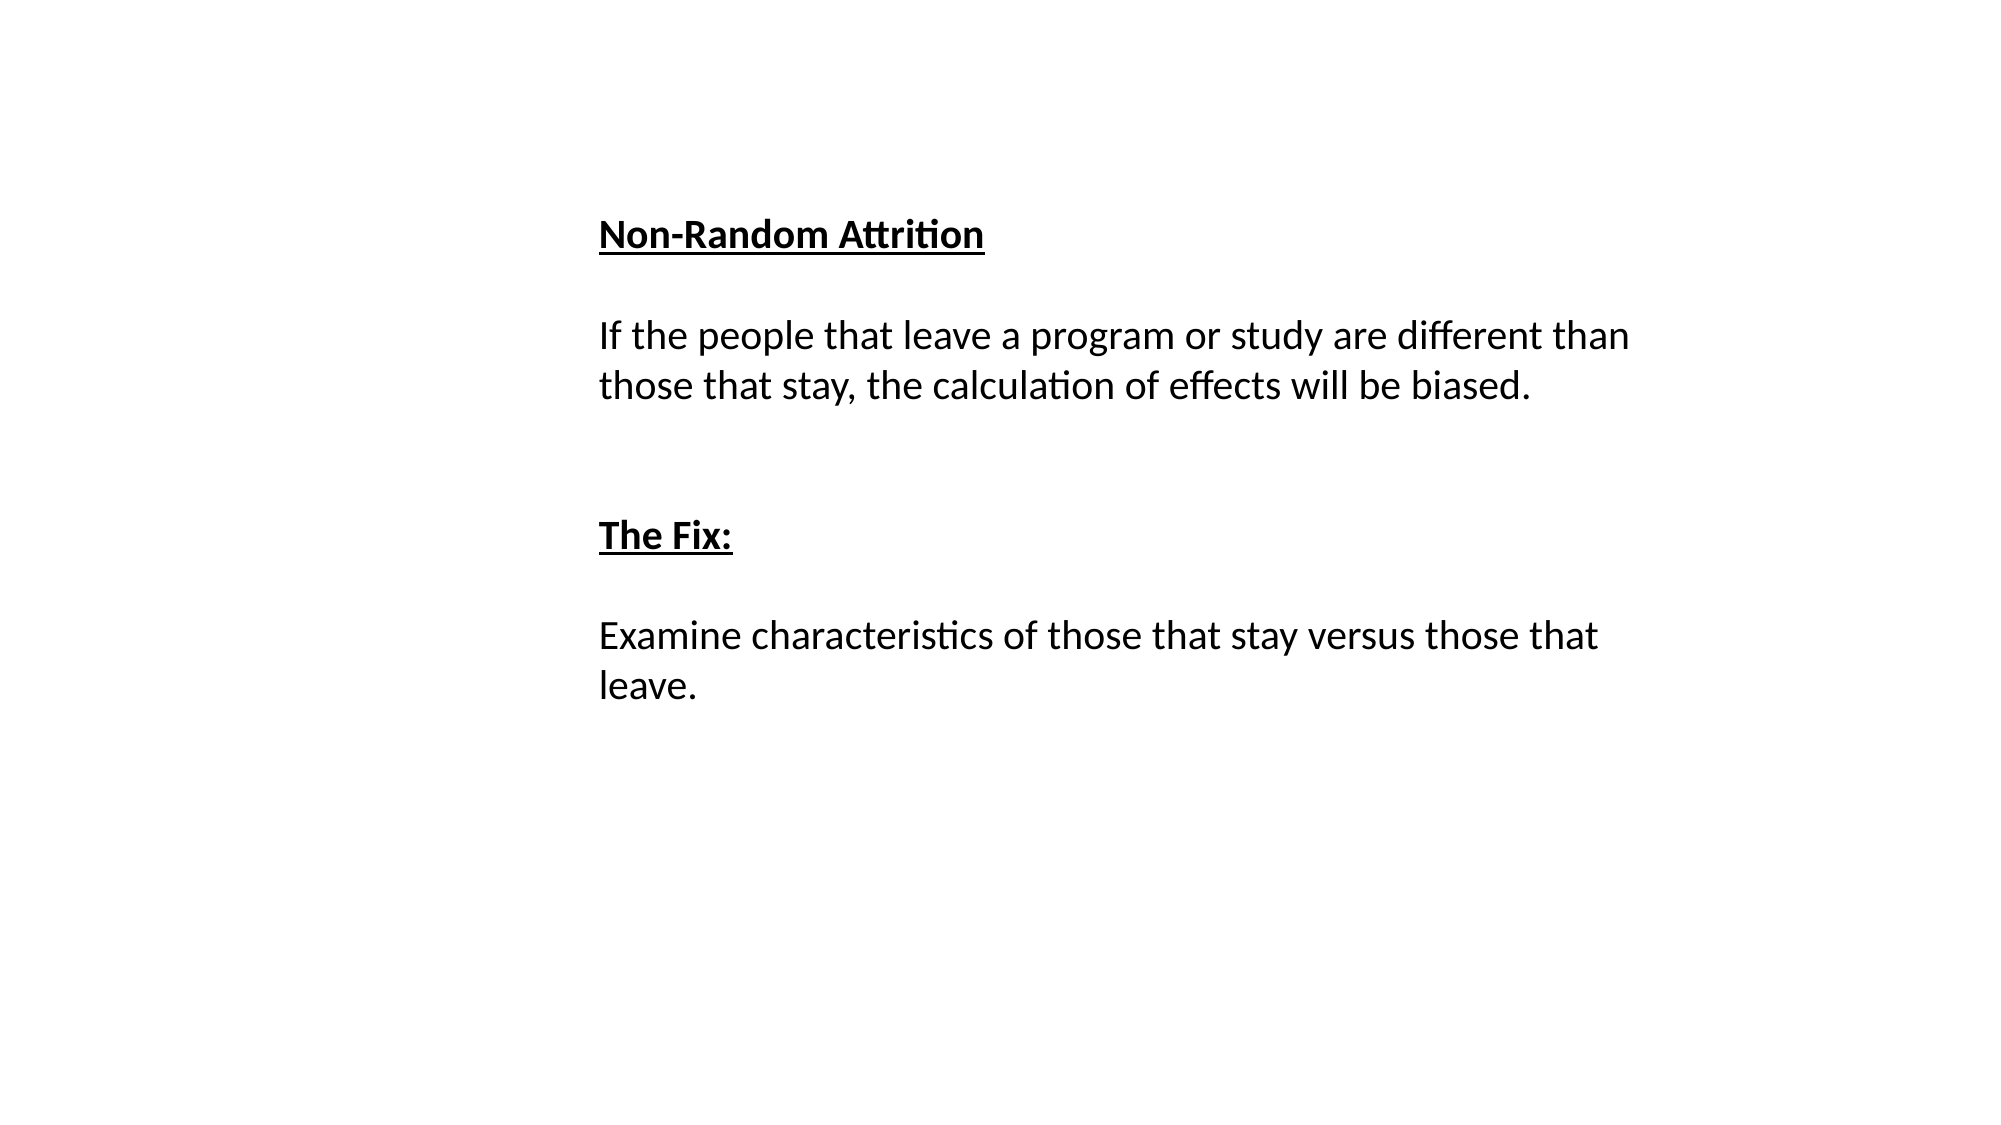

Non-Random Attrition

If the people that leave a program or study are different than those that stay, the calculation of effects will be biased.

The Fix:

Examine characteristics of those that stay versus those that leave.